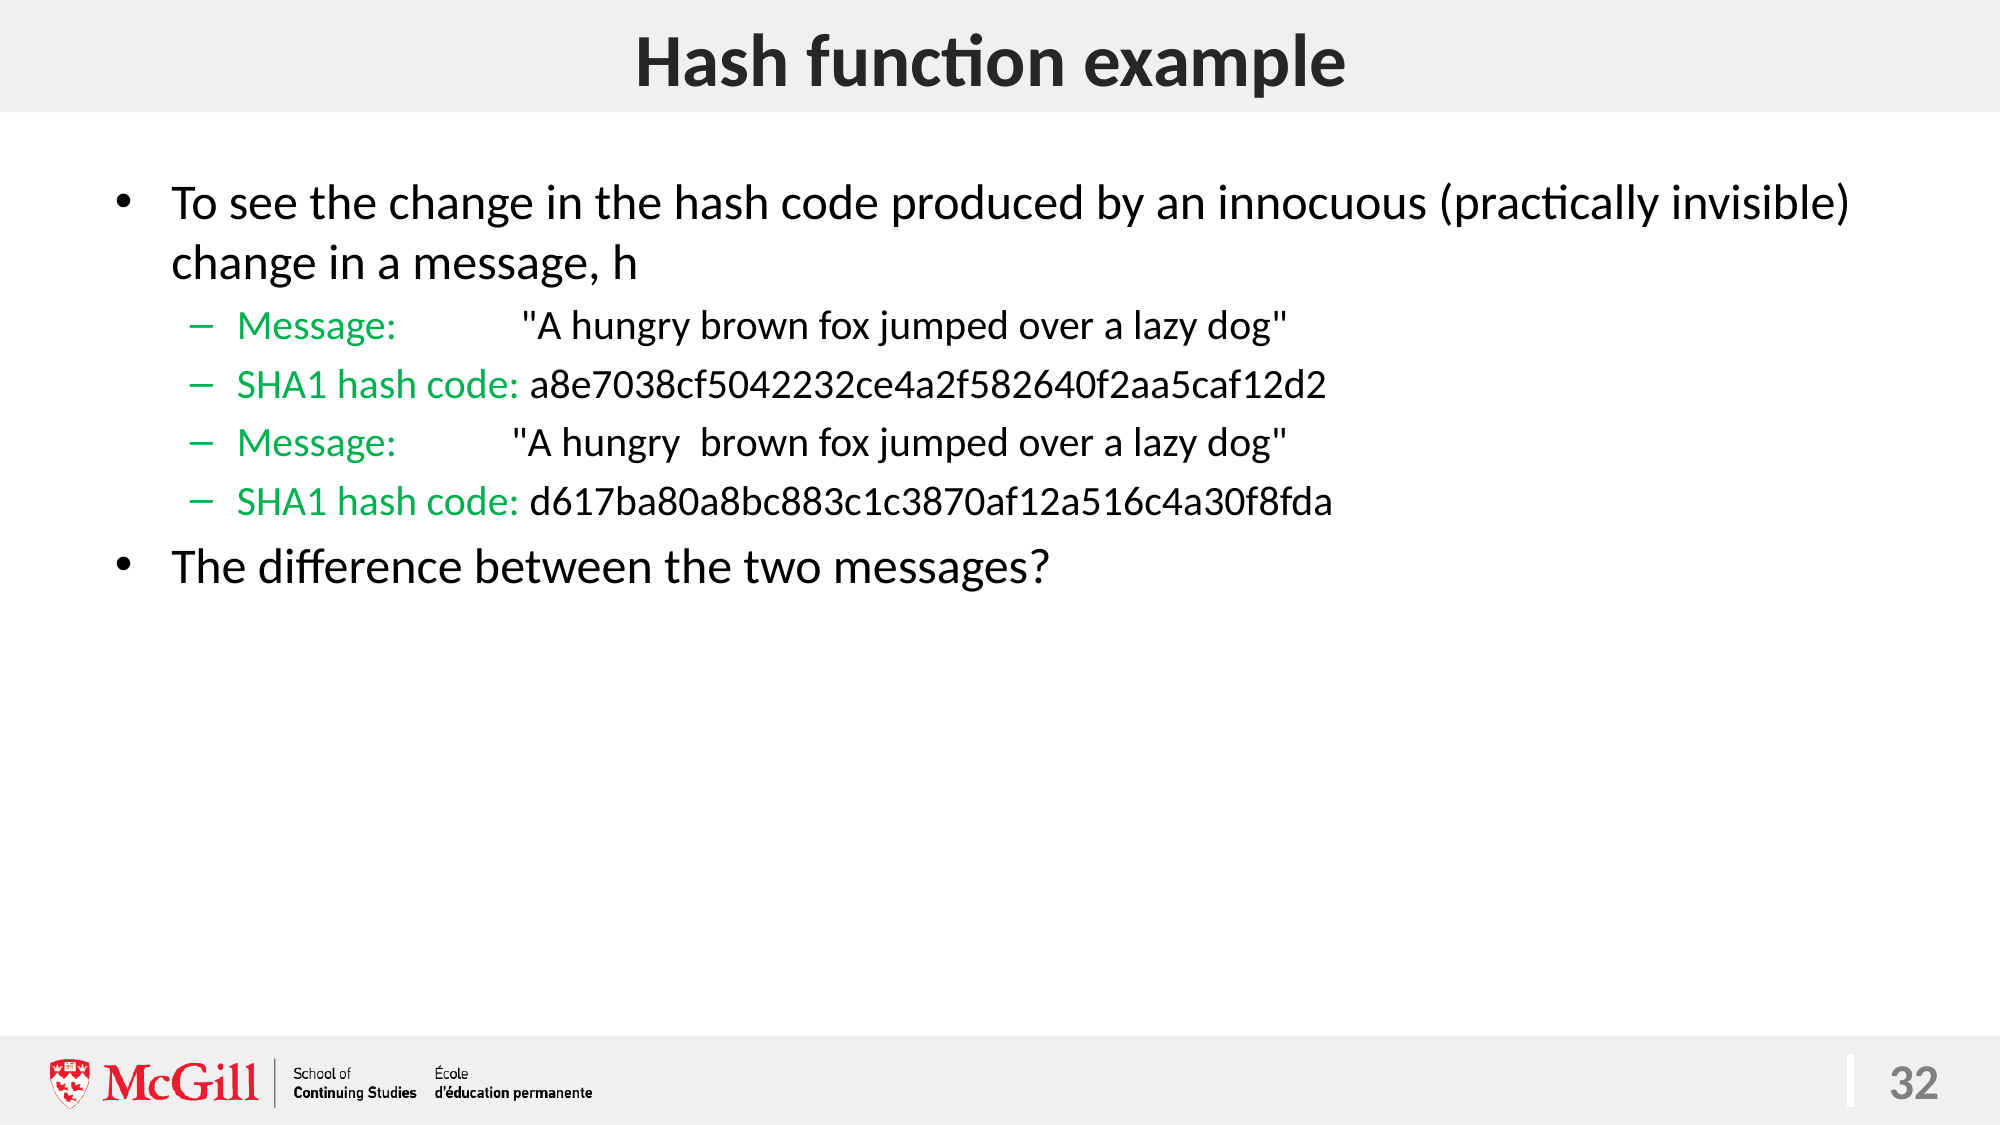

# Hash function example
To see the change in the hash code produced by an innocuous (practically invisible) change in a message, h
Message:             "A hungry brown fox jumped over a lazy dog"
SHA1 hash code: a8e7038cf5042232ce4a2f582640f2aa5caf12d2
Message:            "A hungry  brown fox jumped over a lazy dog"
SHA1 hash code: d617ba80a8bc883c1c3870af12a516c4a30f8fda
The diﬀerence between the two messages?